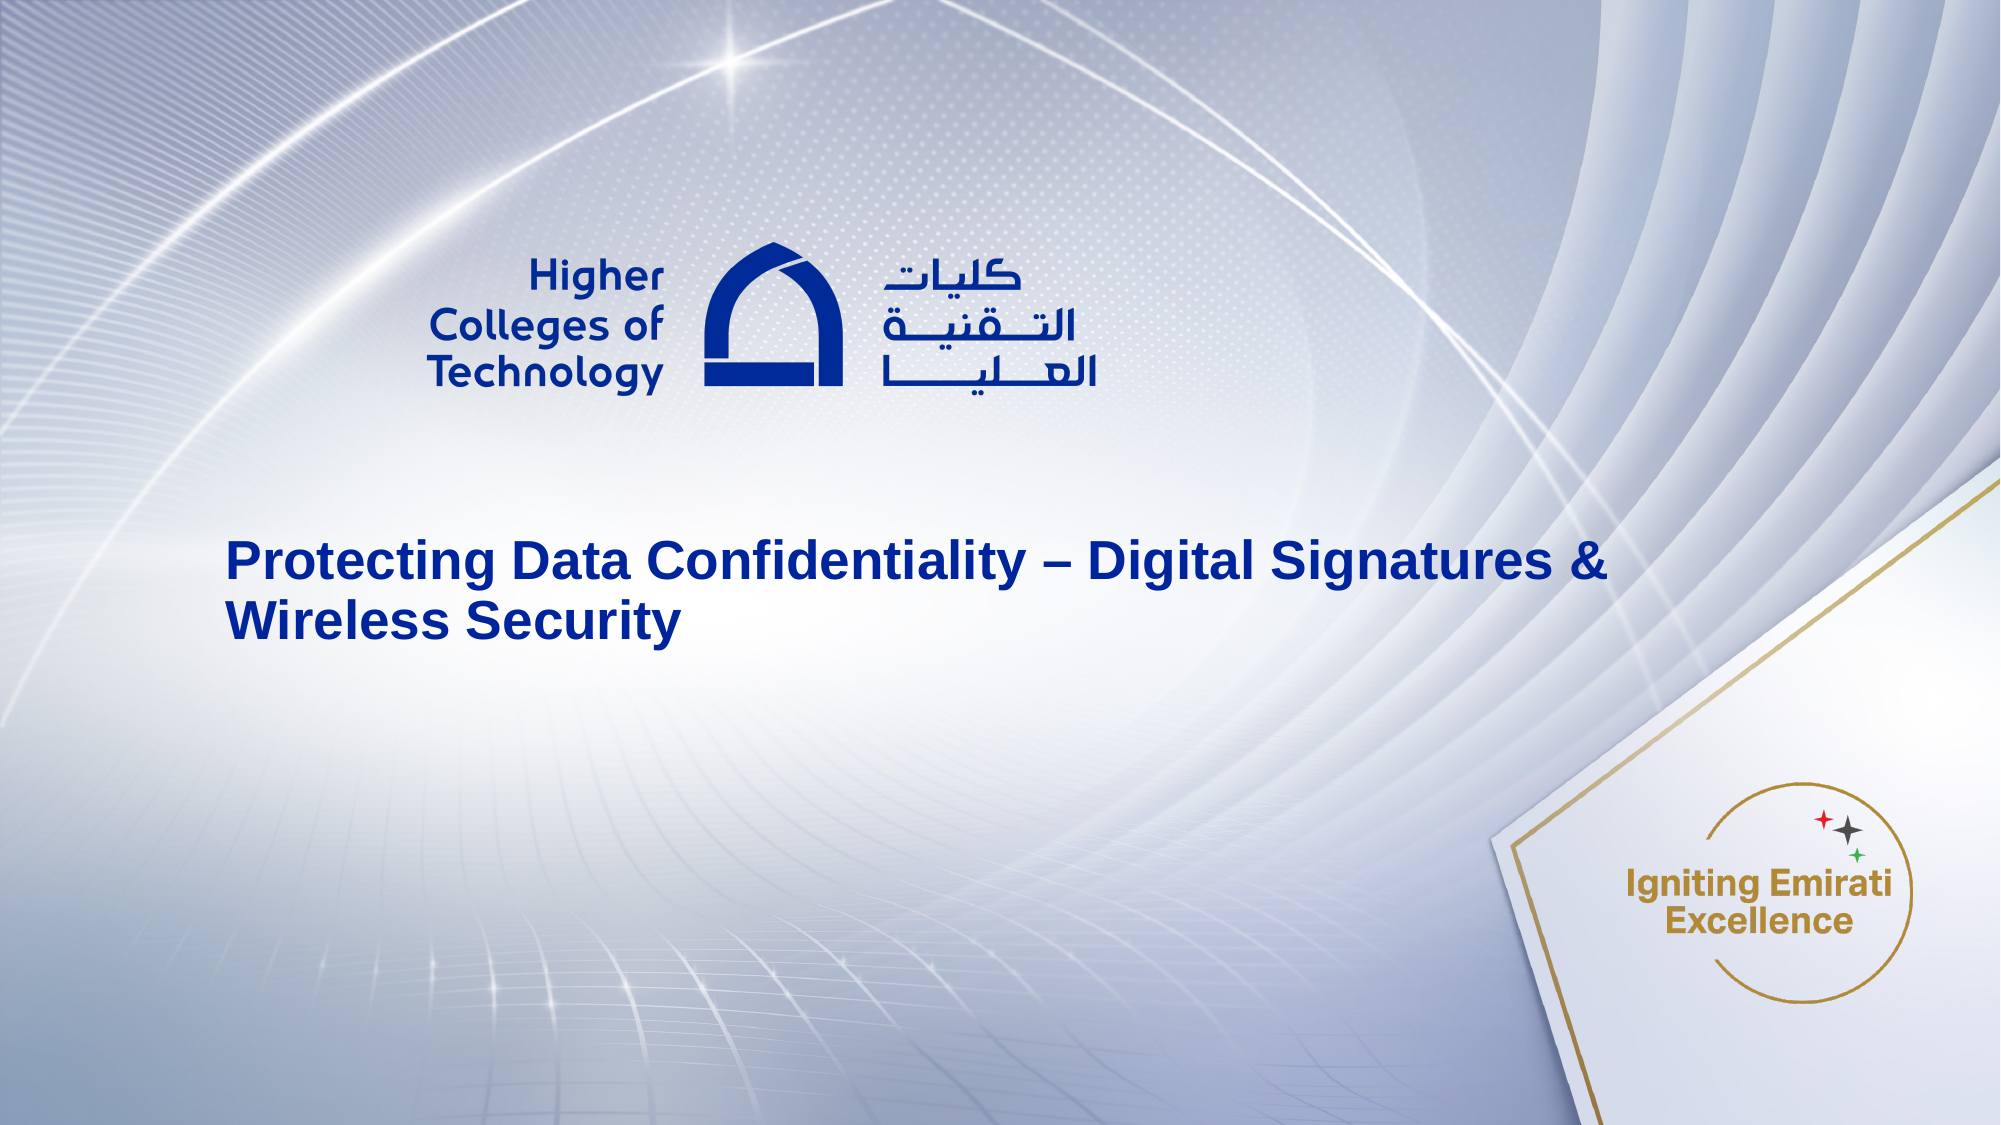

# Protecting Data Confidentiality – Digital Signatures & Wireless Security